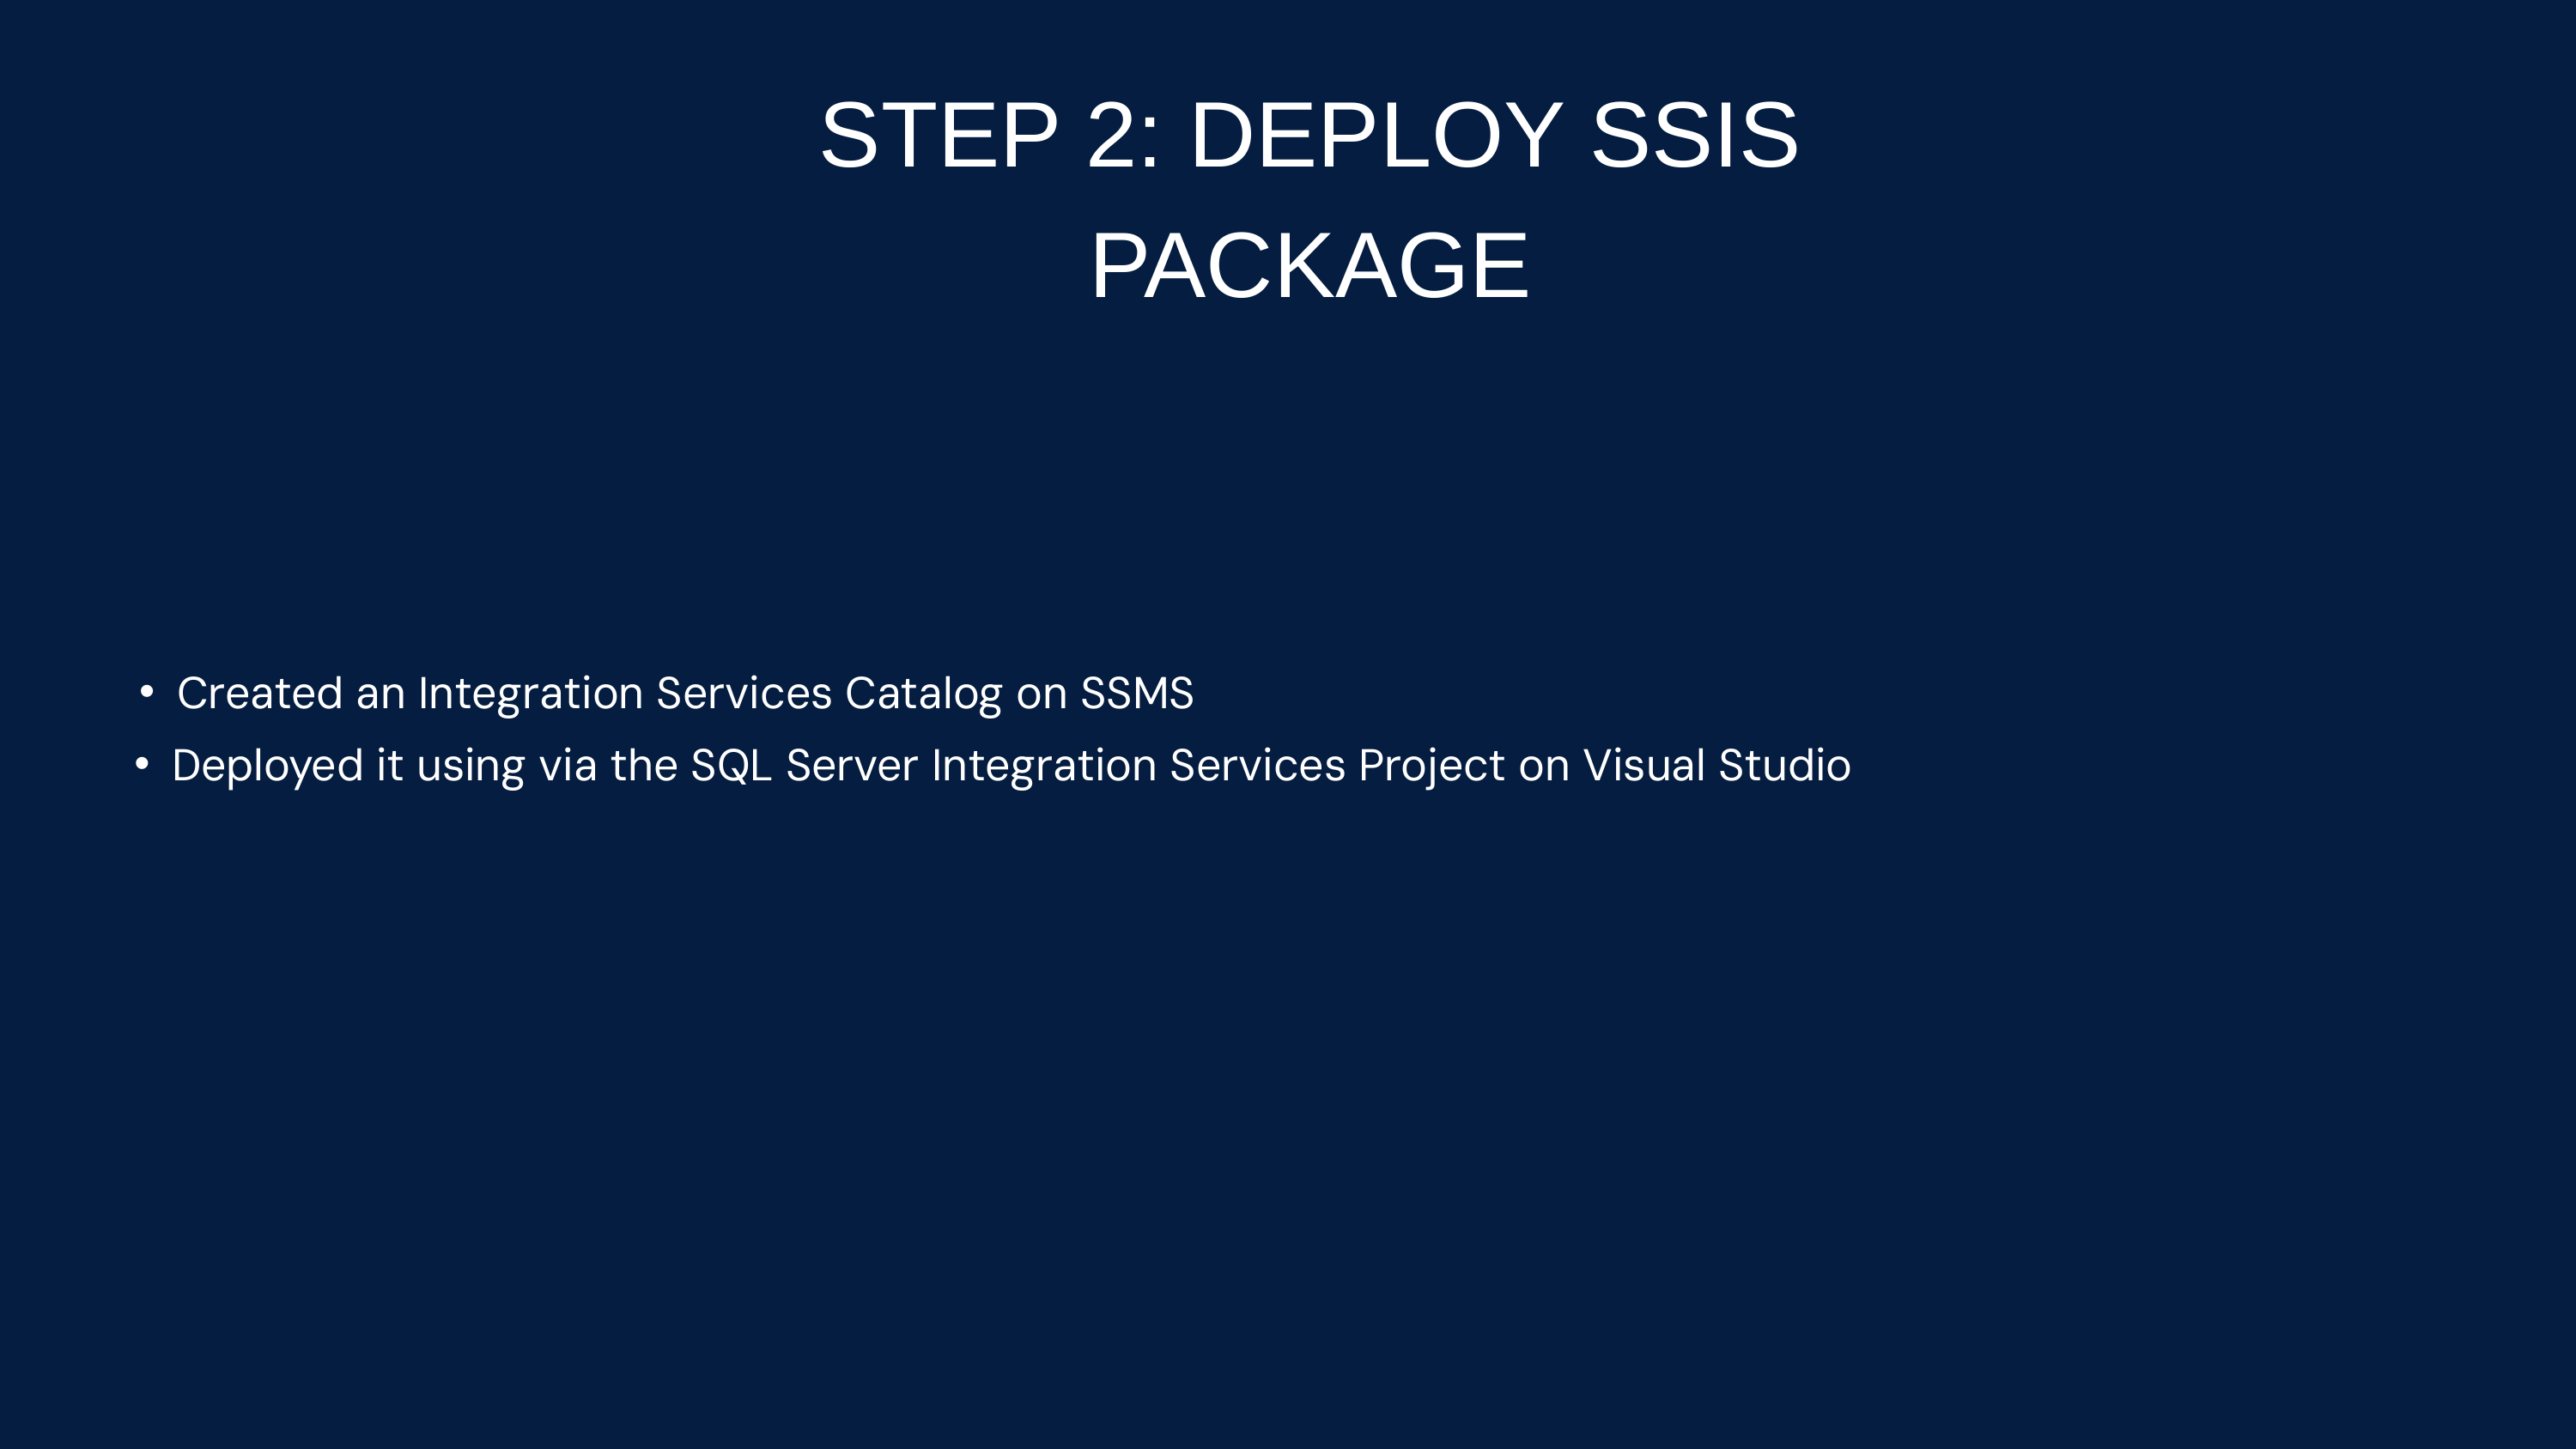

STEP 2: DEPLOY SSIS PACKAGE
Created an Integration Services Catalog on SSMS
Deployed it using via the SQL Server Integration Services Project on Visual Studio